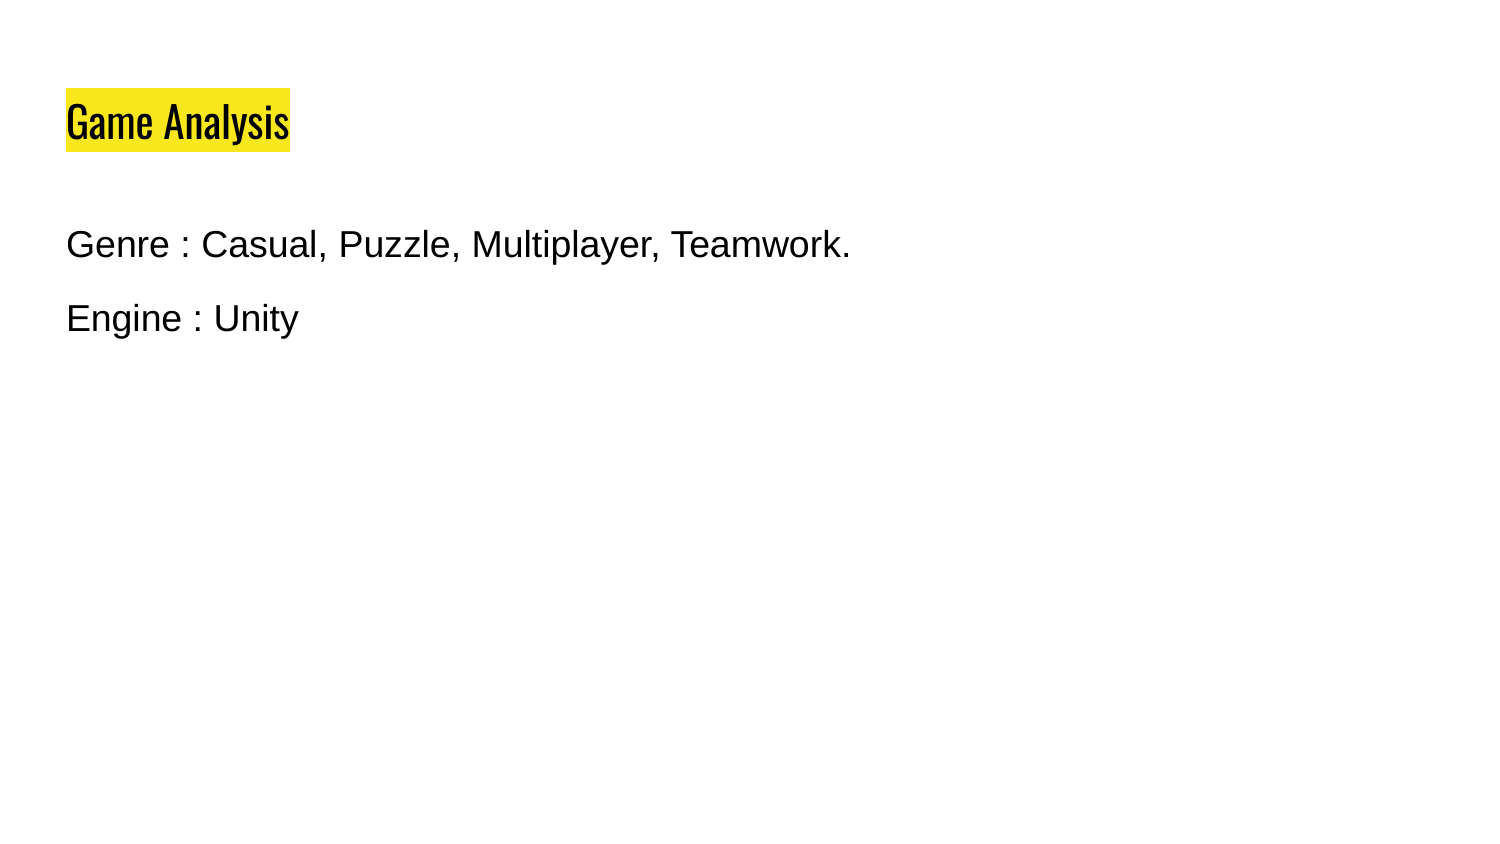

# Game Analysis
Genre : Casual, Puzzle, Multiplayer, Teamwork.
Engine : Unity